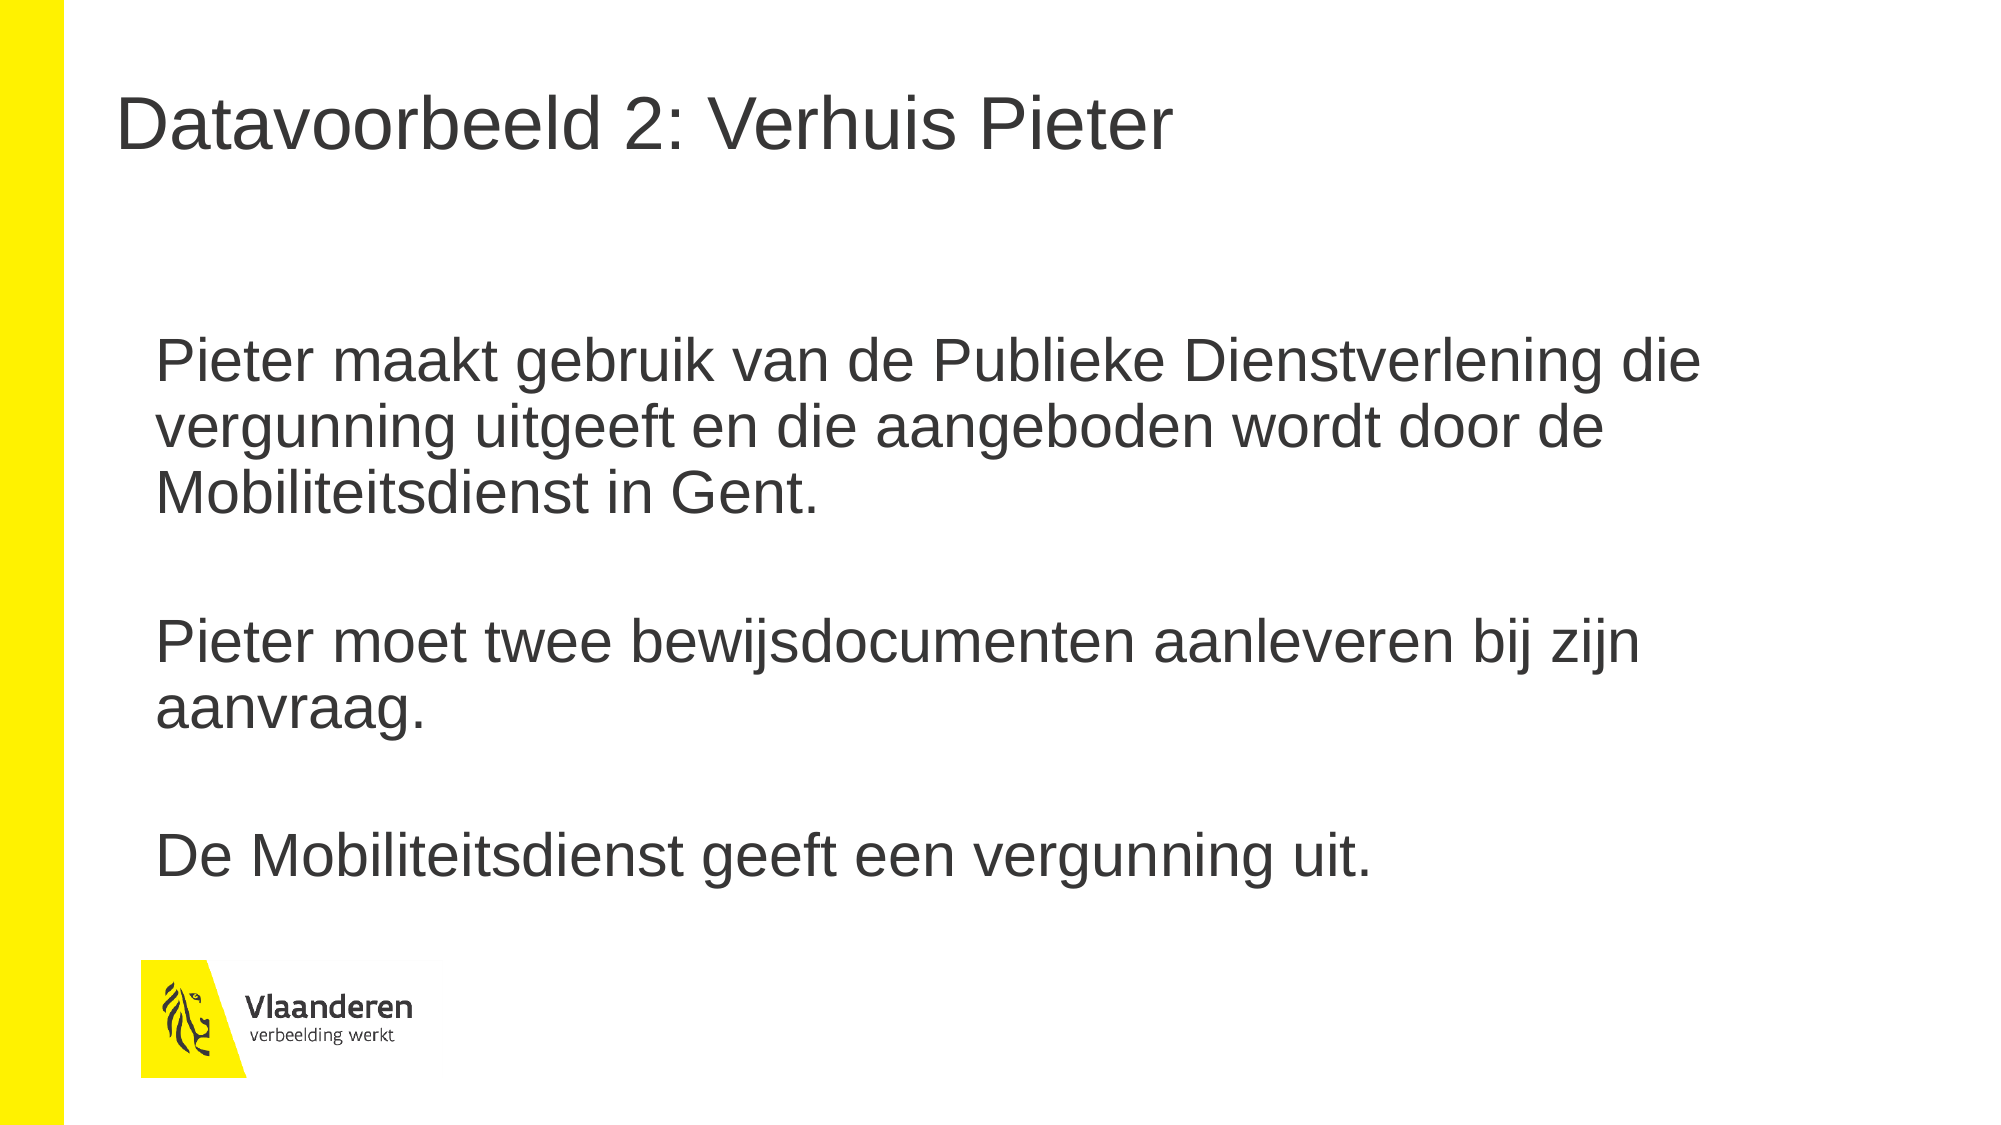

# Datavoorbeeld 2: Verhuis Pieter
Pieter maakt gebruik van de Publieke Dienstverlening die vergunning uitgeeft en die aangeboden wordt door de Mobiliteitsdienst in Gent.

Pieter moet twee bewijsdocumenten aanleveren bij zijn aanvraag.

De Mobiliteitsdienst geeft een vergunning uit.